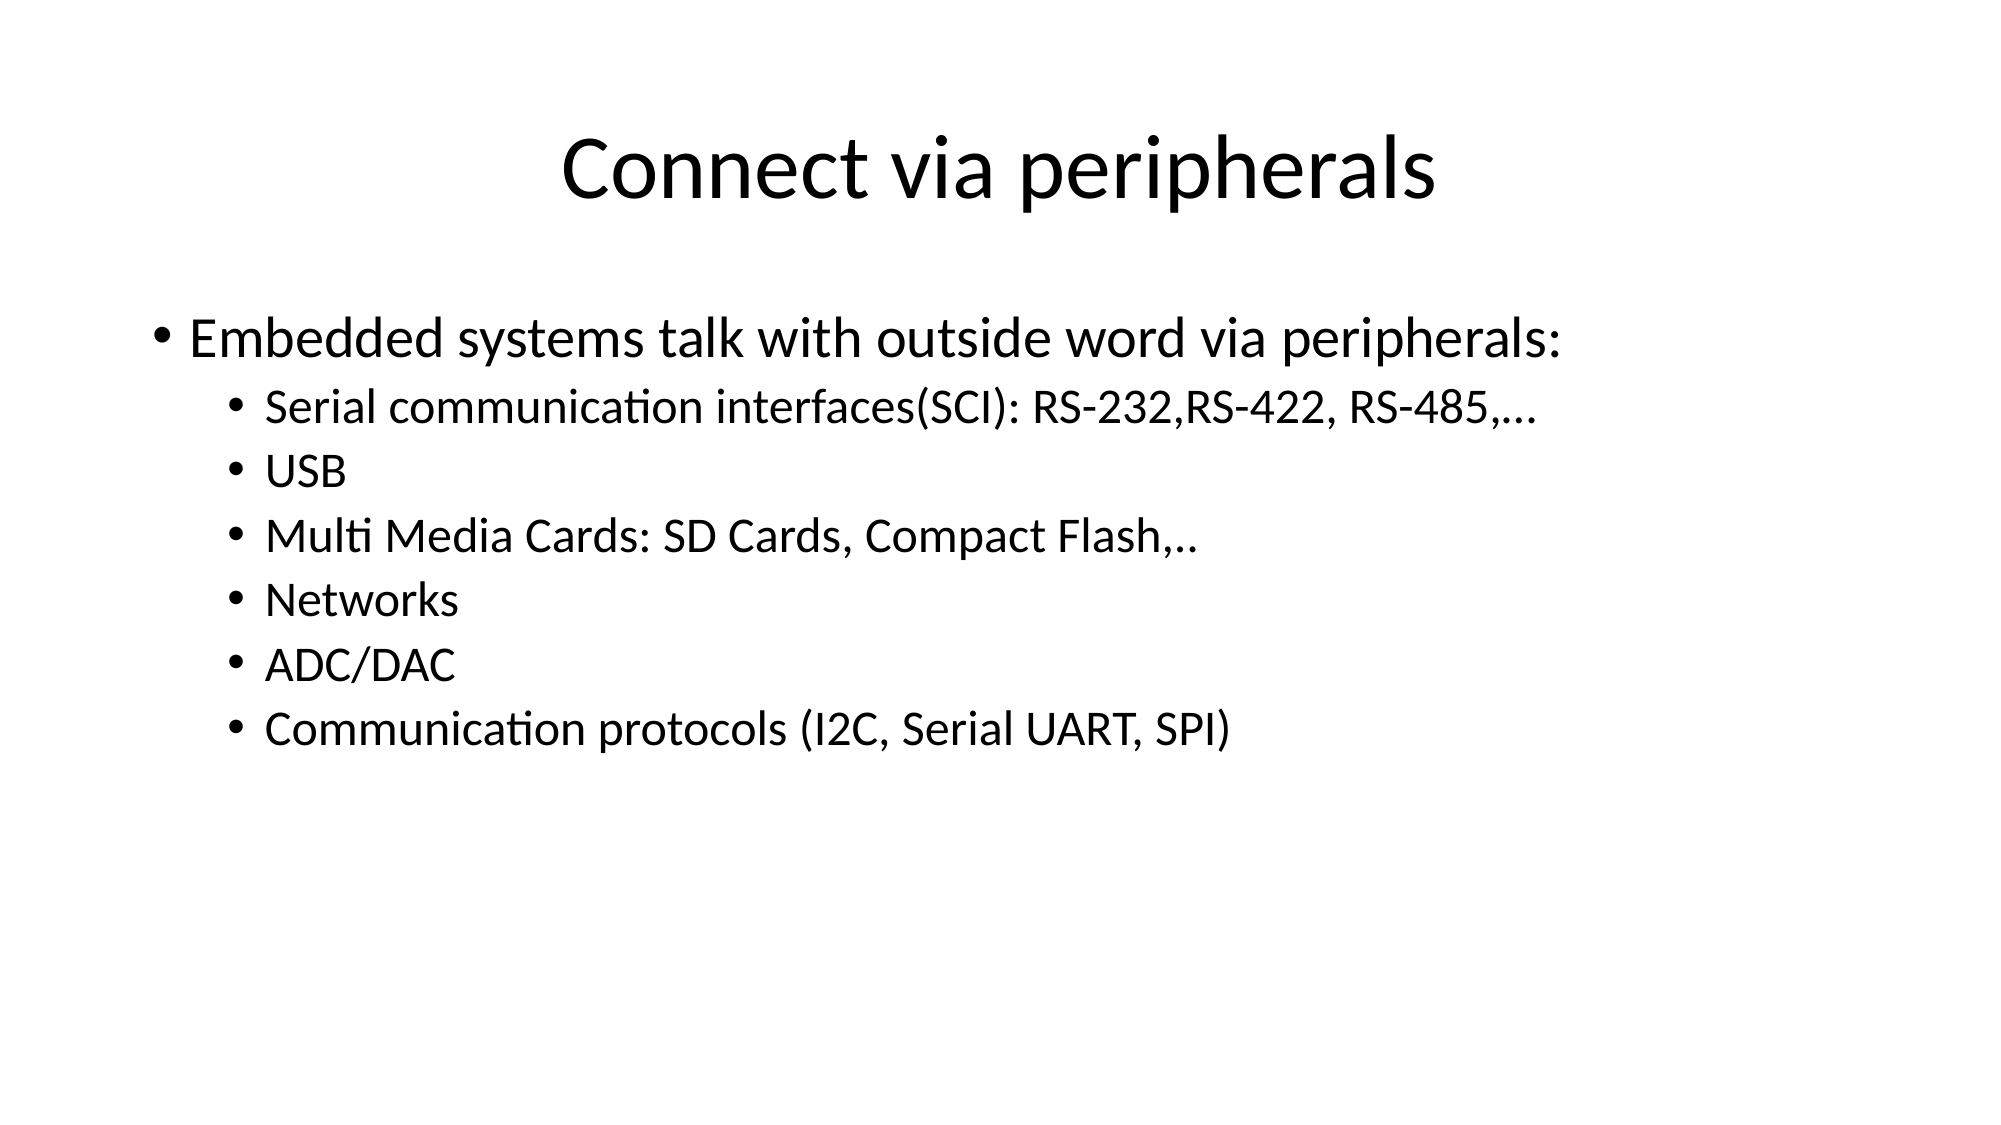

# Connect via peripherals
Embedded systems talk with outside word via peripherals:
Serial communication interfaces(SCI): RS-232,RS-422, RS-485,…
USB
Multi Media Cards: SD Cards, Compact Flash,..
Networks
ADC/DAC
Communication protocols (I2C, Serial UART, SPI)